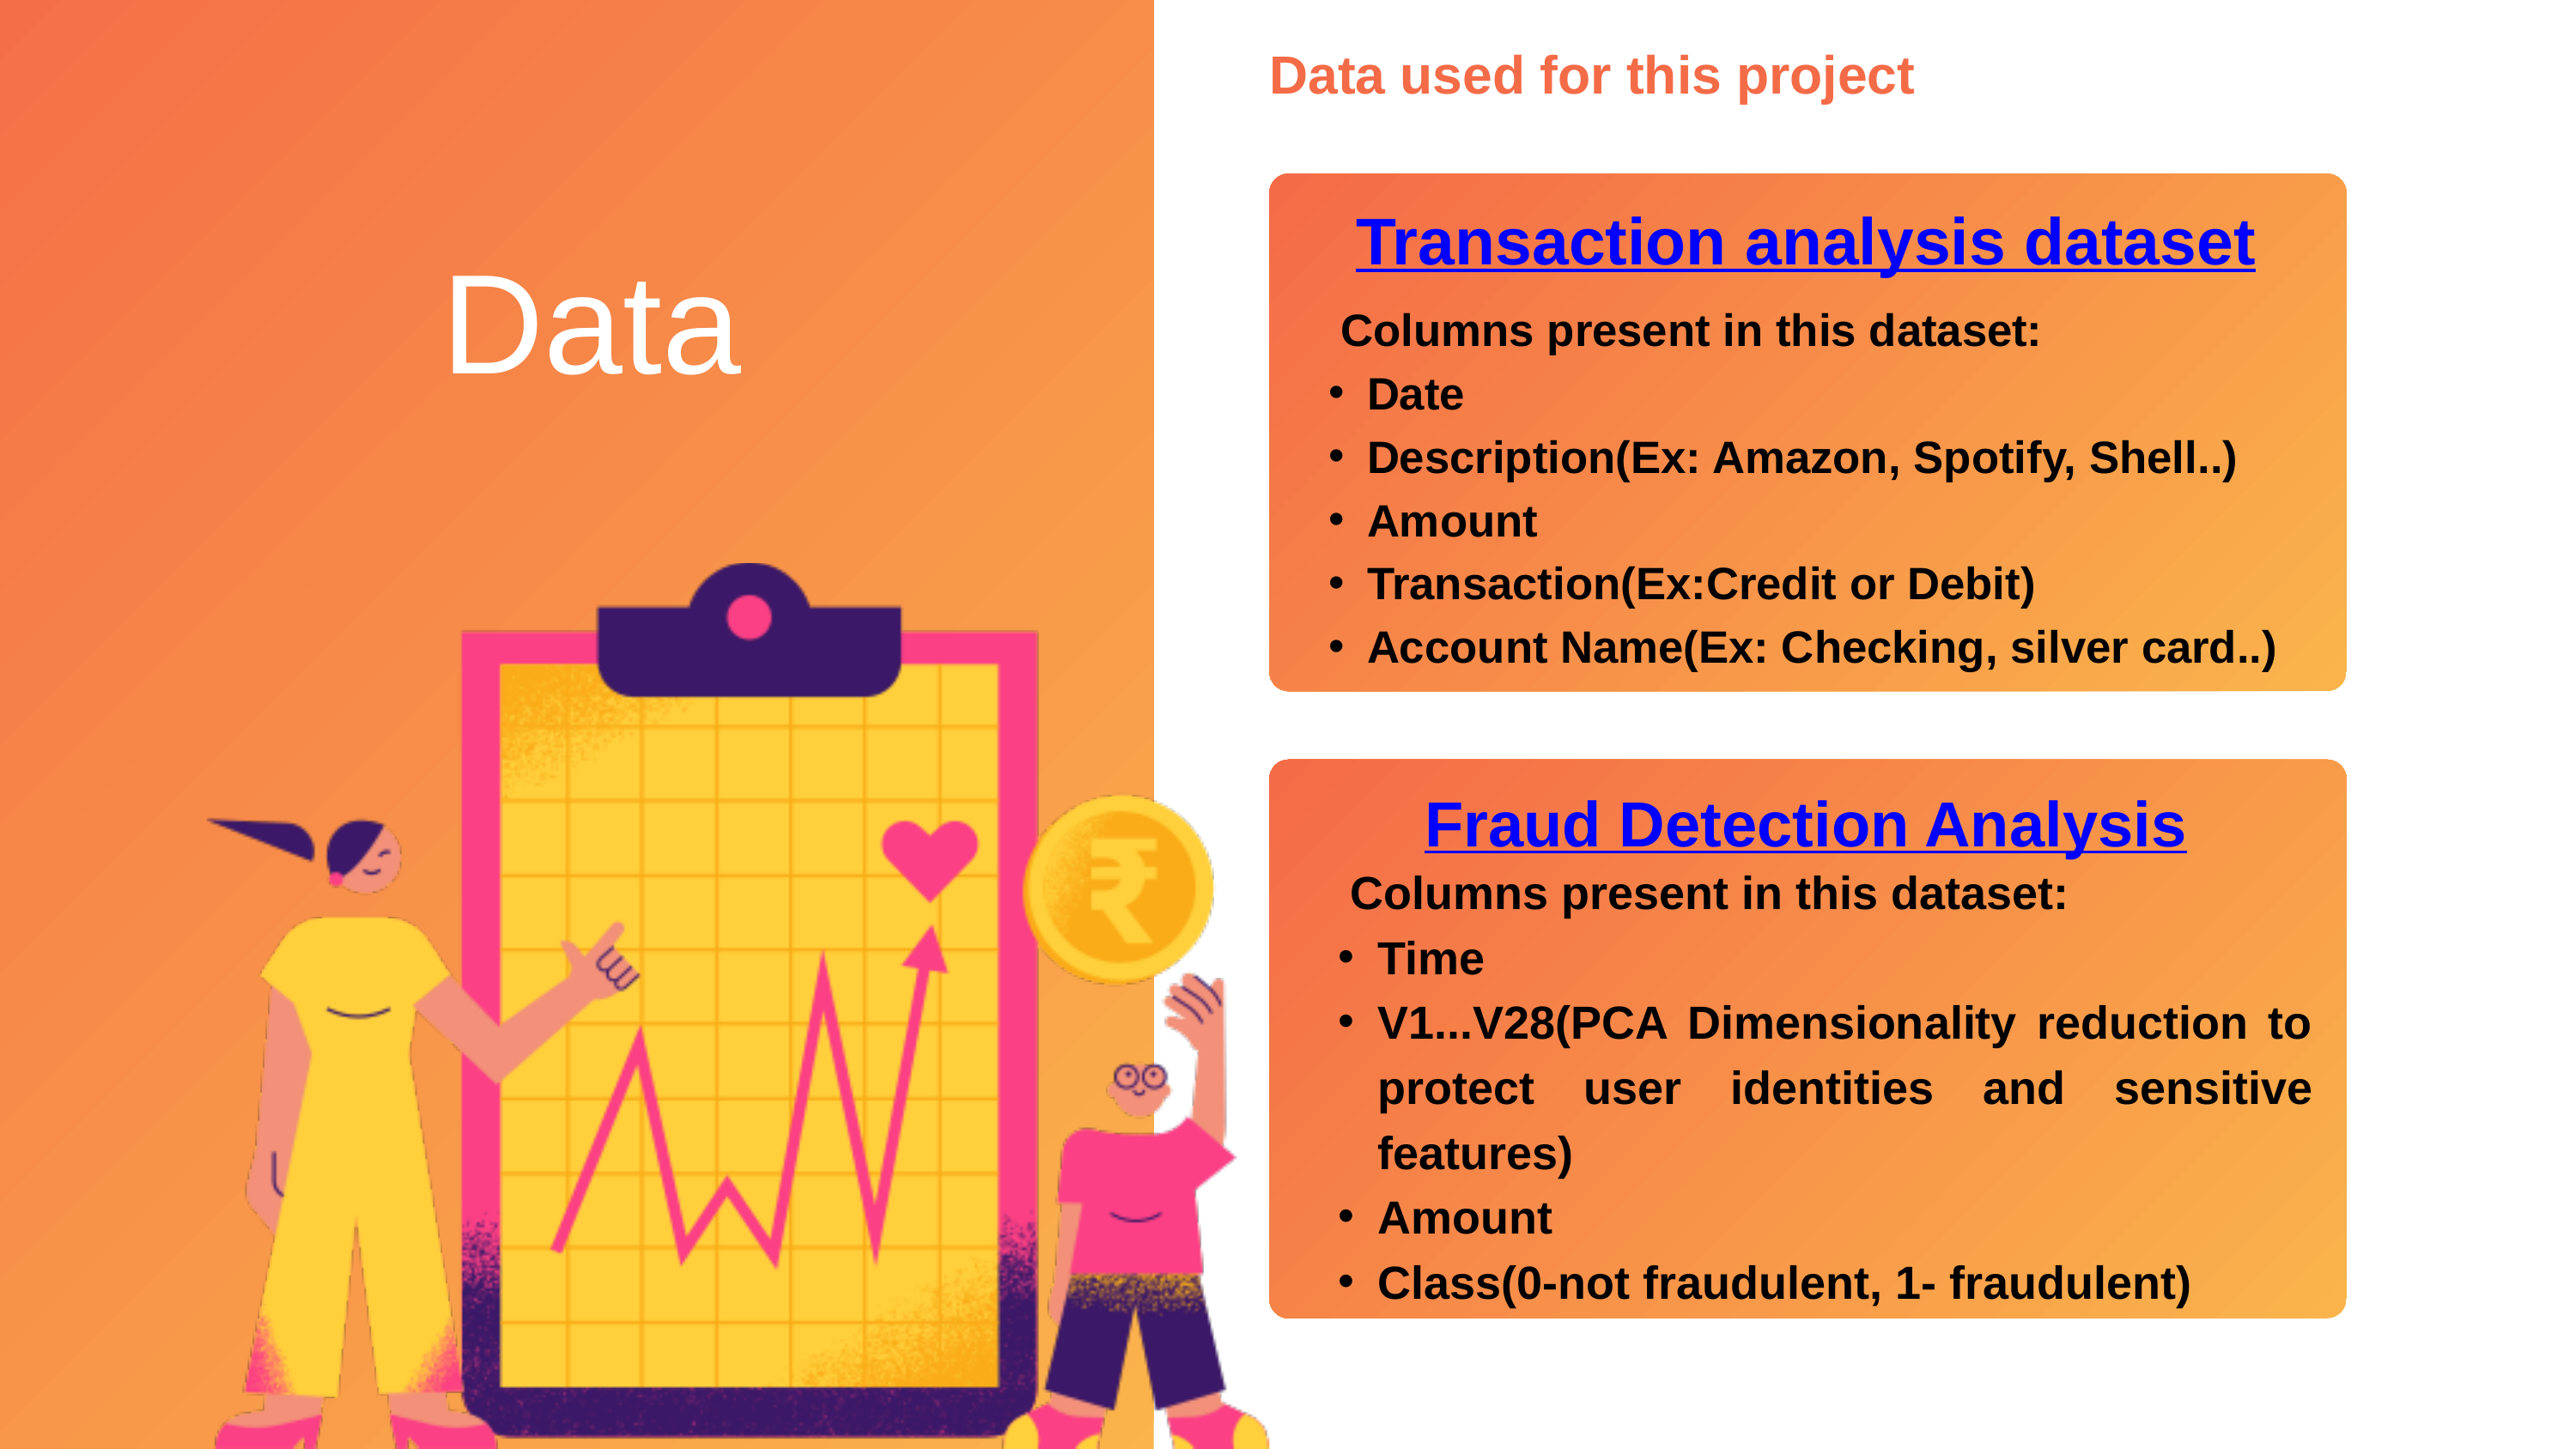

Data used for this project

Transaction analysis dataset

Data
    Columns present in this dataset:
Date
Description(Ex: Amazon, Spotify, Shell..)
Amount
Transaction(Ex:Credit or Debit)
Account Name(Ex: Checking, silver card..)

Fraud Detection Analysis

    Columns present in this dataset:
Time
V1...V28(PCA Dimensionality reduction to protect user identities and sensitive features)
Amount
Class(0-not fraudulent, 1- fraudulent)